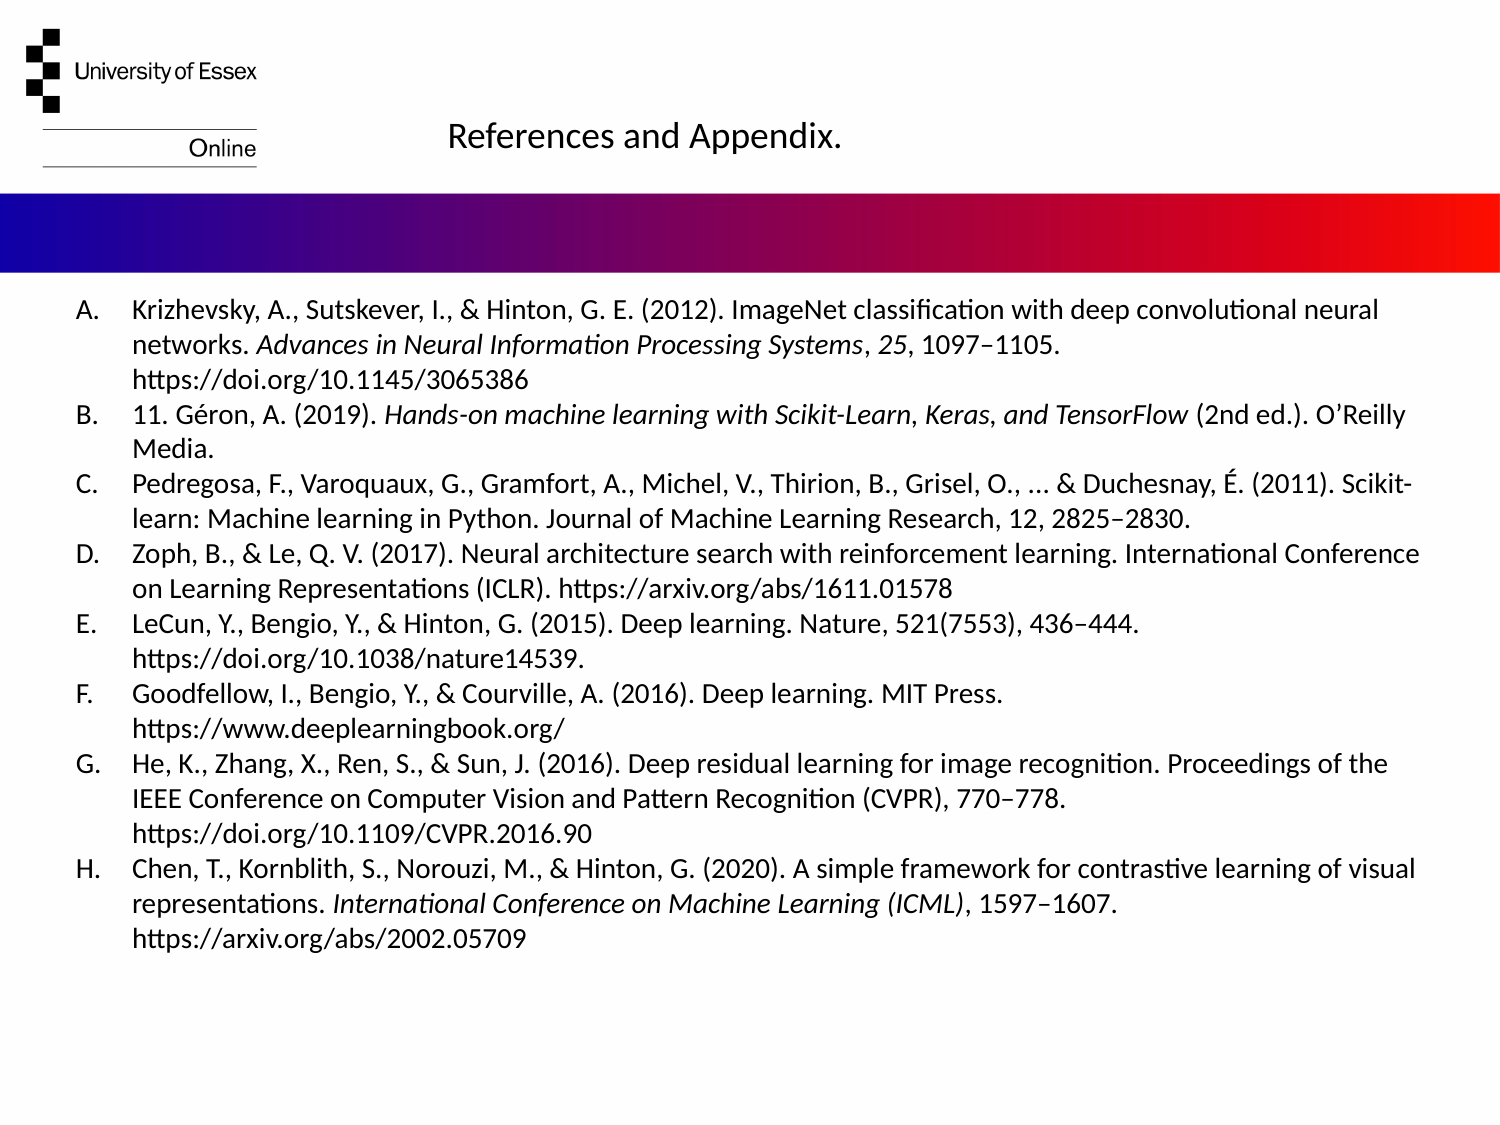

References and Appendix.
Krizhevsky, A., Sutskever, I., & Hinton, G. E. (2012). ImageNet classification with deep convolutional neural networks. Advances in Neural Information Processing Systems, 25, 1097–1105. https://doi.org/10.1145/3065386
11. Géron, A. (2019). Hands-on machine learning with Scikit-Learn, Keras, and TensorFlow (2nd ed.). O’Reilly Media.
Pedregosa, F., Varoquaux, G., Gramfort, A., Michel, V., Thirion, B., Grisel, O., ... & Duchesnay, É. (2011). Scikit-learn: Machine learning in Python. Journal of Machine Learning Research, 12, 2825–2830.
Zoph, B., & Le, Q. V. (2017). Neural architecture search with reinforcement learning. International Conference on Learning Representations (ICLR). https://arxiv.org/abs/1611.01578
LeCun, Y., Bengio, Y., & Hinton, G. (2015). Deep learning. Nature, 521(7553), 436–444. https://doi.org/10.1038/nature14539.
Goodfellow, I., Bengio, Y., & Courville, A. (2016). Deep learning. MIT Press. https://www.deeplearningbook.org/
He, K., Zhang, X., Ren, S., & Sun, J. (2016). Deep residual learning for image recognition. Proceedings of the IEEE Conference on Computer Vision and Pattern Recognition (CVPR), 770–778. https://doi.org/10.1109/CVPR.2016.90
Chen, T., Kornblith, S., Norouzi, M., & Hinton, G. (2020). A simple framework for contrastive learning of visual representations. International Conference on Machine Learning (ICML), 1597–1607. https://arxiv.org/abs/2002.05709